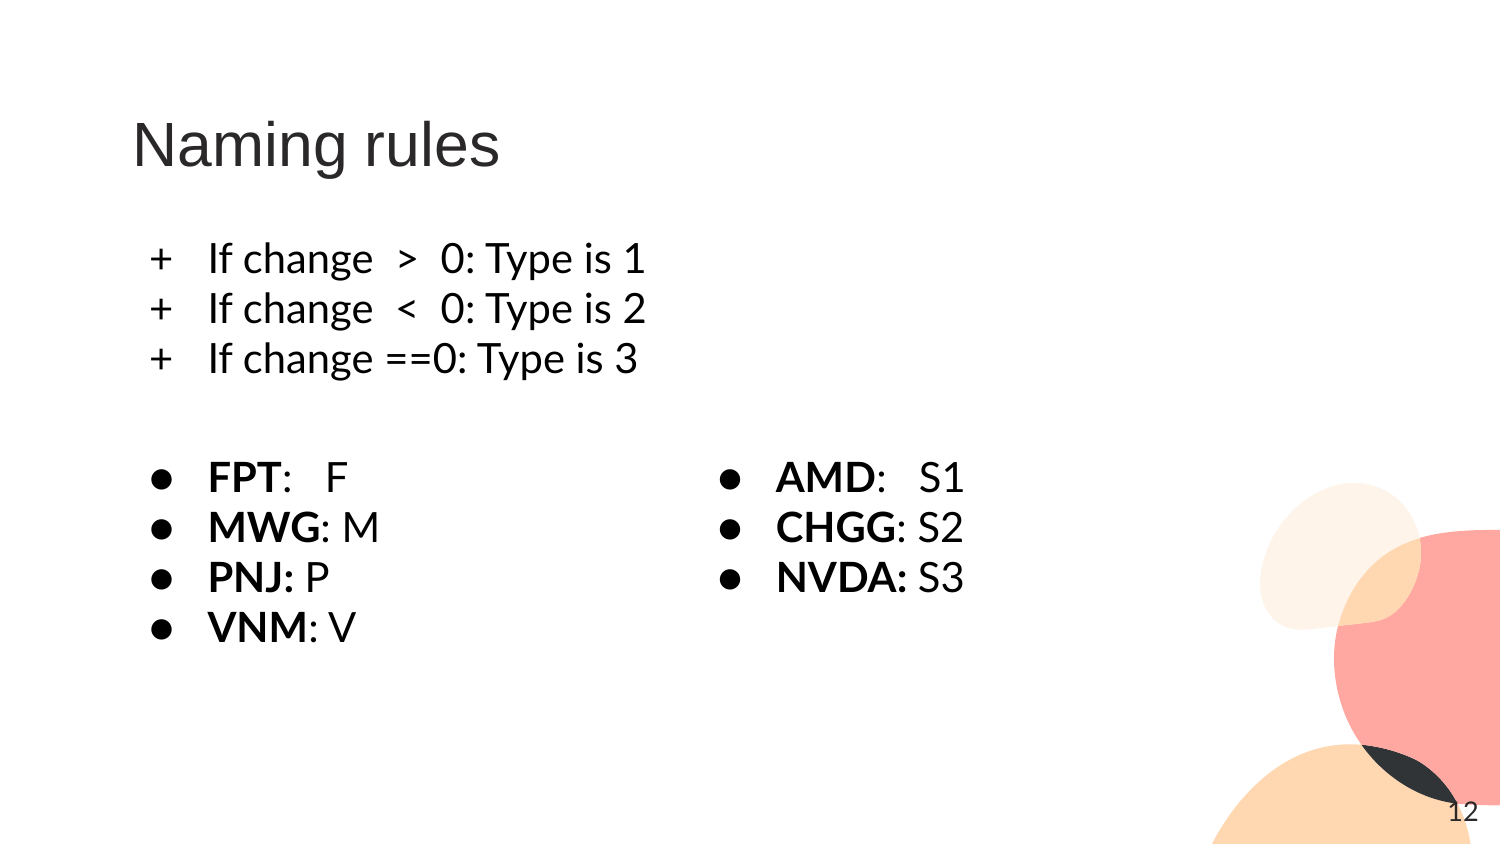

# Naming rules
If change  >  0: Type is 1
If change  <  0: Type is 2
If change ==0: Type is 3
FPT:   F
MWG: M
PNJ: P
VNM: V

AMD:   S1
CHGG: S2
NVDA: S3

12